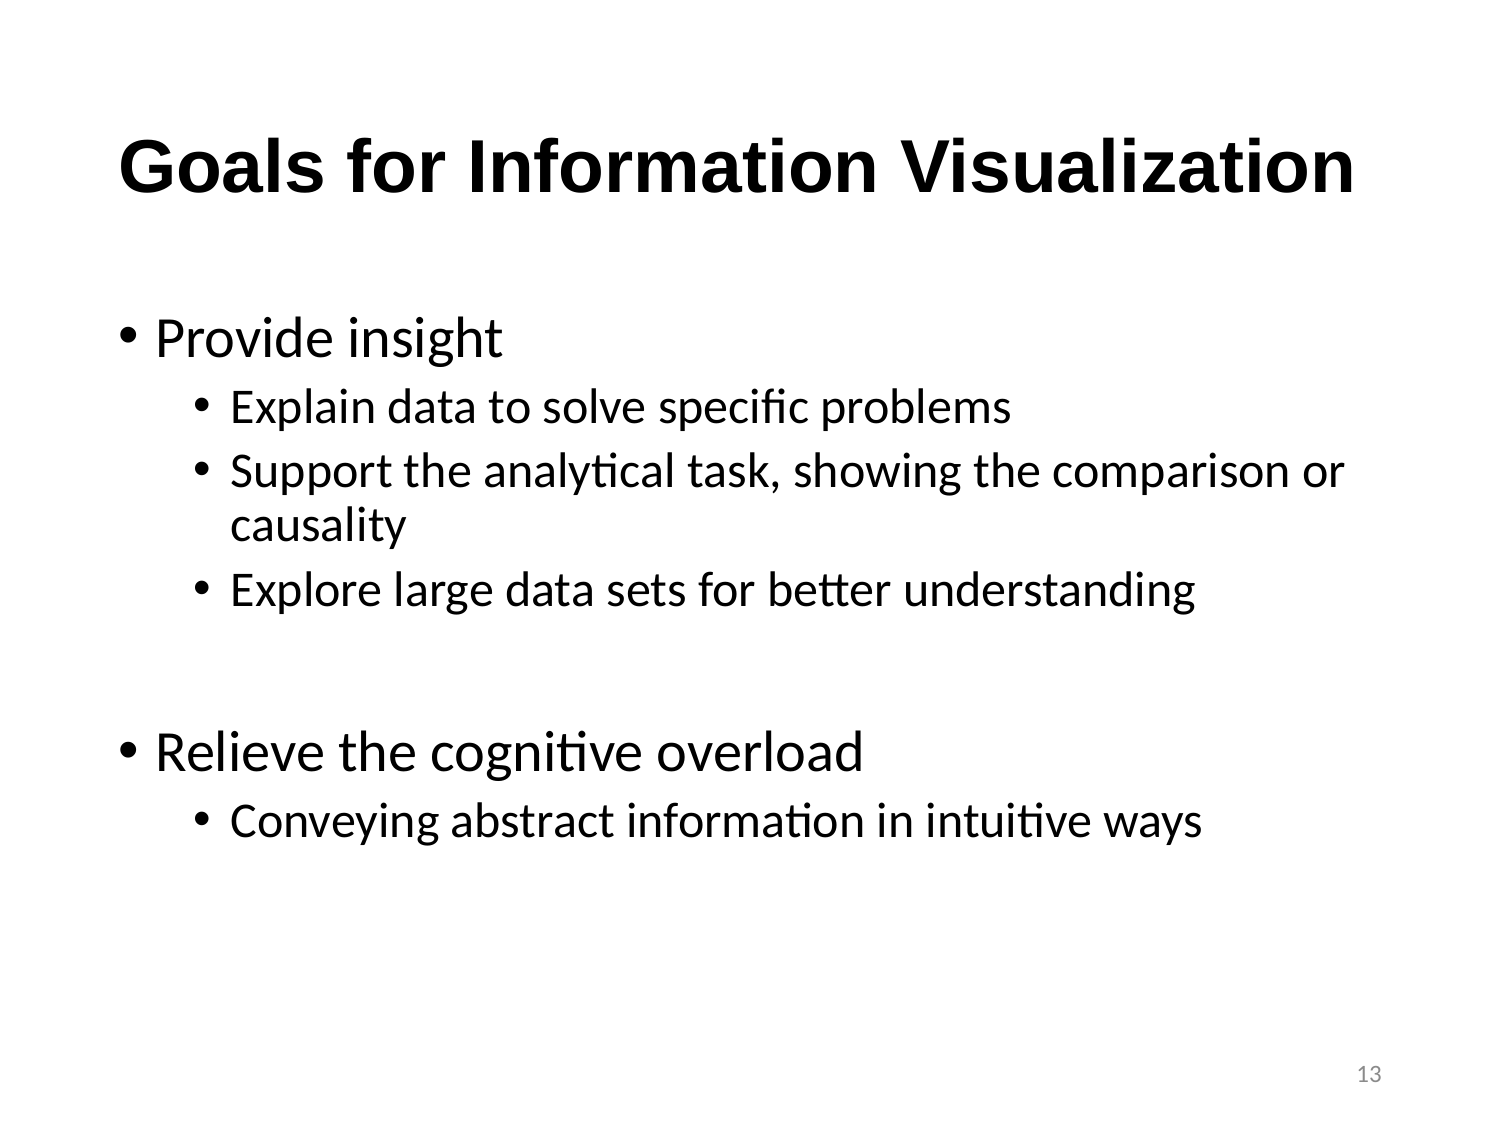

# Goals for Information Visualization
Provide insight
Explain data to solve specific problems
Support the analytical task, showing the comparison or causality
Explore large data sets for better understanding

Relieve the cognitive overload
Conveying abstract information in intuitive ways

13